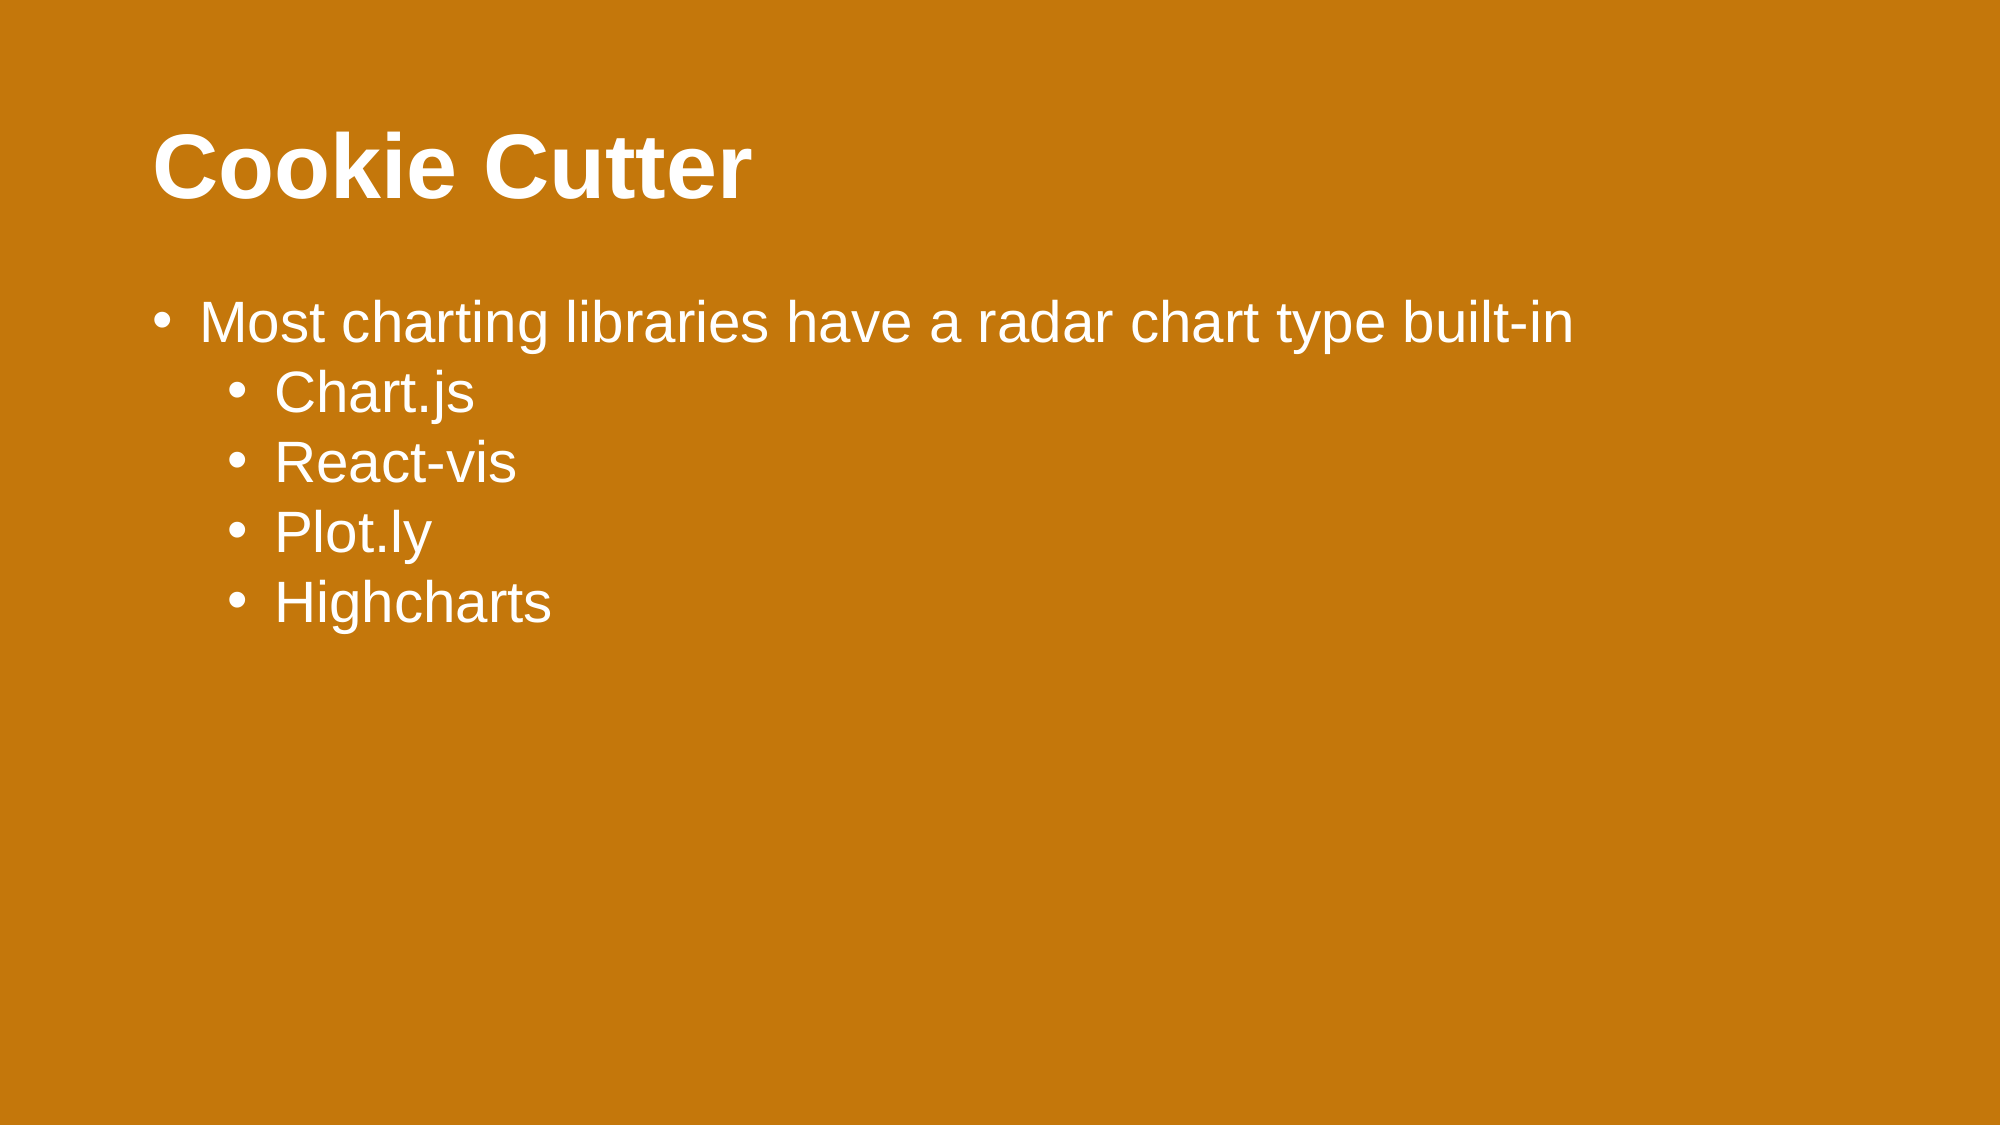

# Cookie Cutter
Most charting libraries have a radar chart type built-in
Chart.js
React-vis
Plot.ly
Highcharts